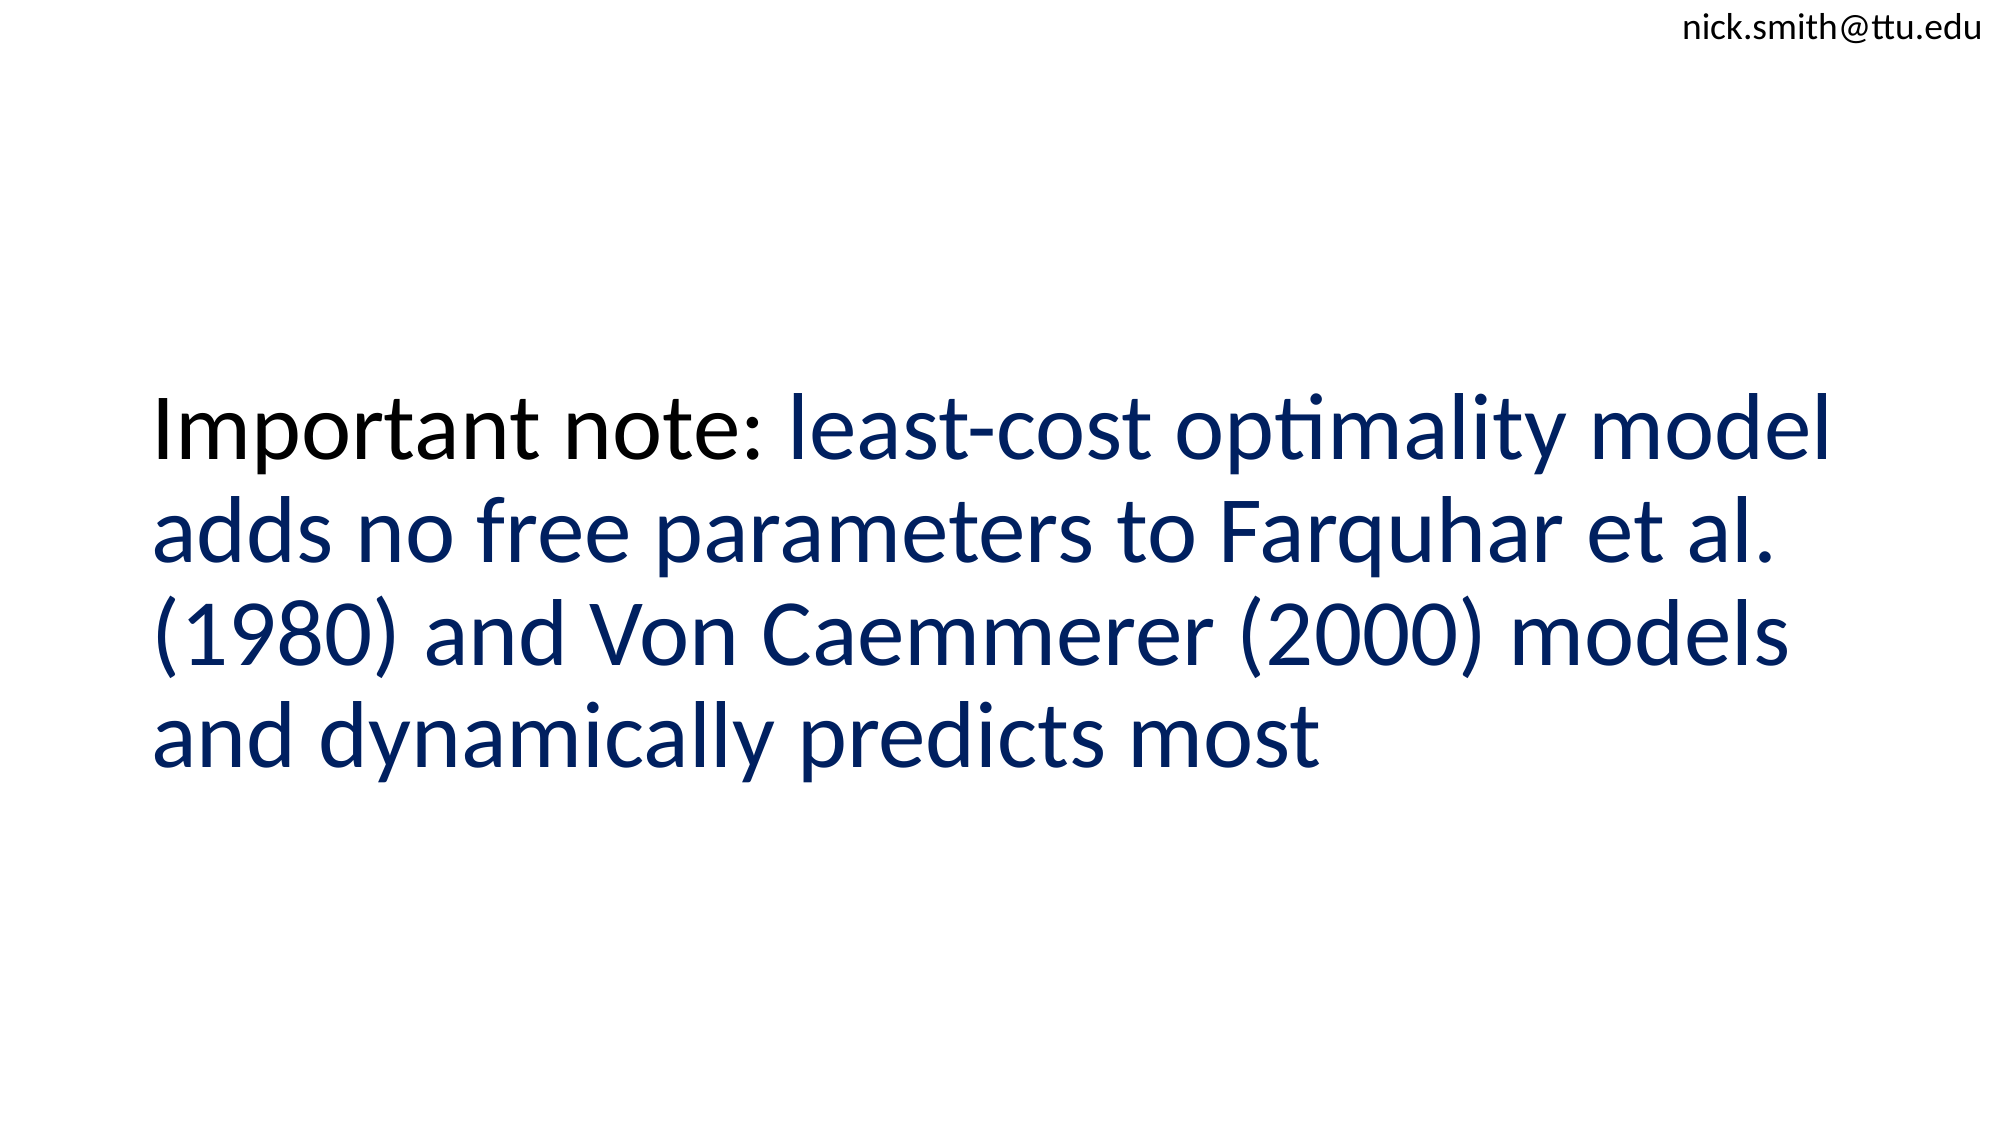

nick.smith@ttu.edu
# Important note: least-cost optimality model adds no free parameters to Farquhar et al. (1980) and Von Caemmerer (2000) models and dynamically predicts most